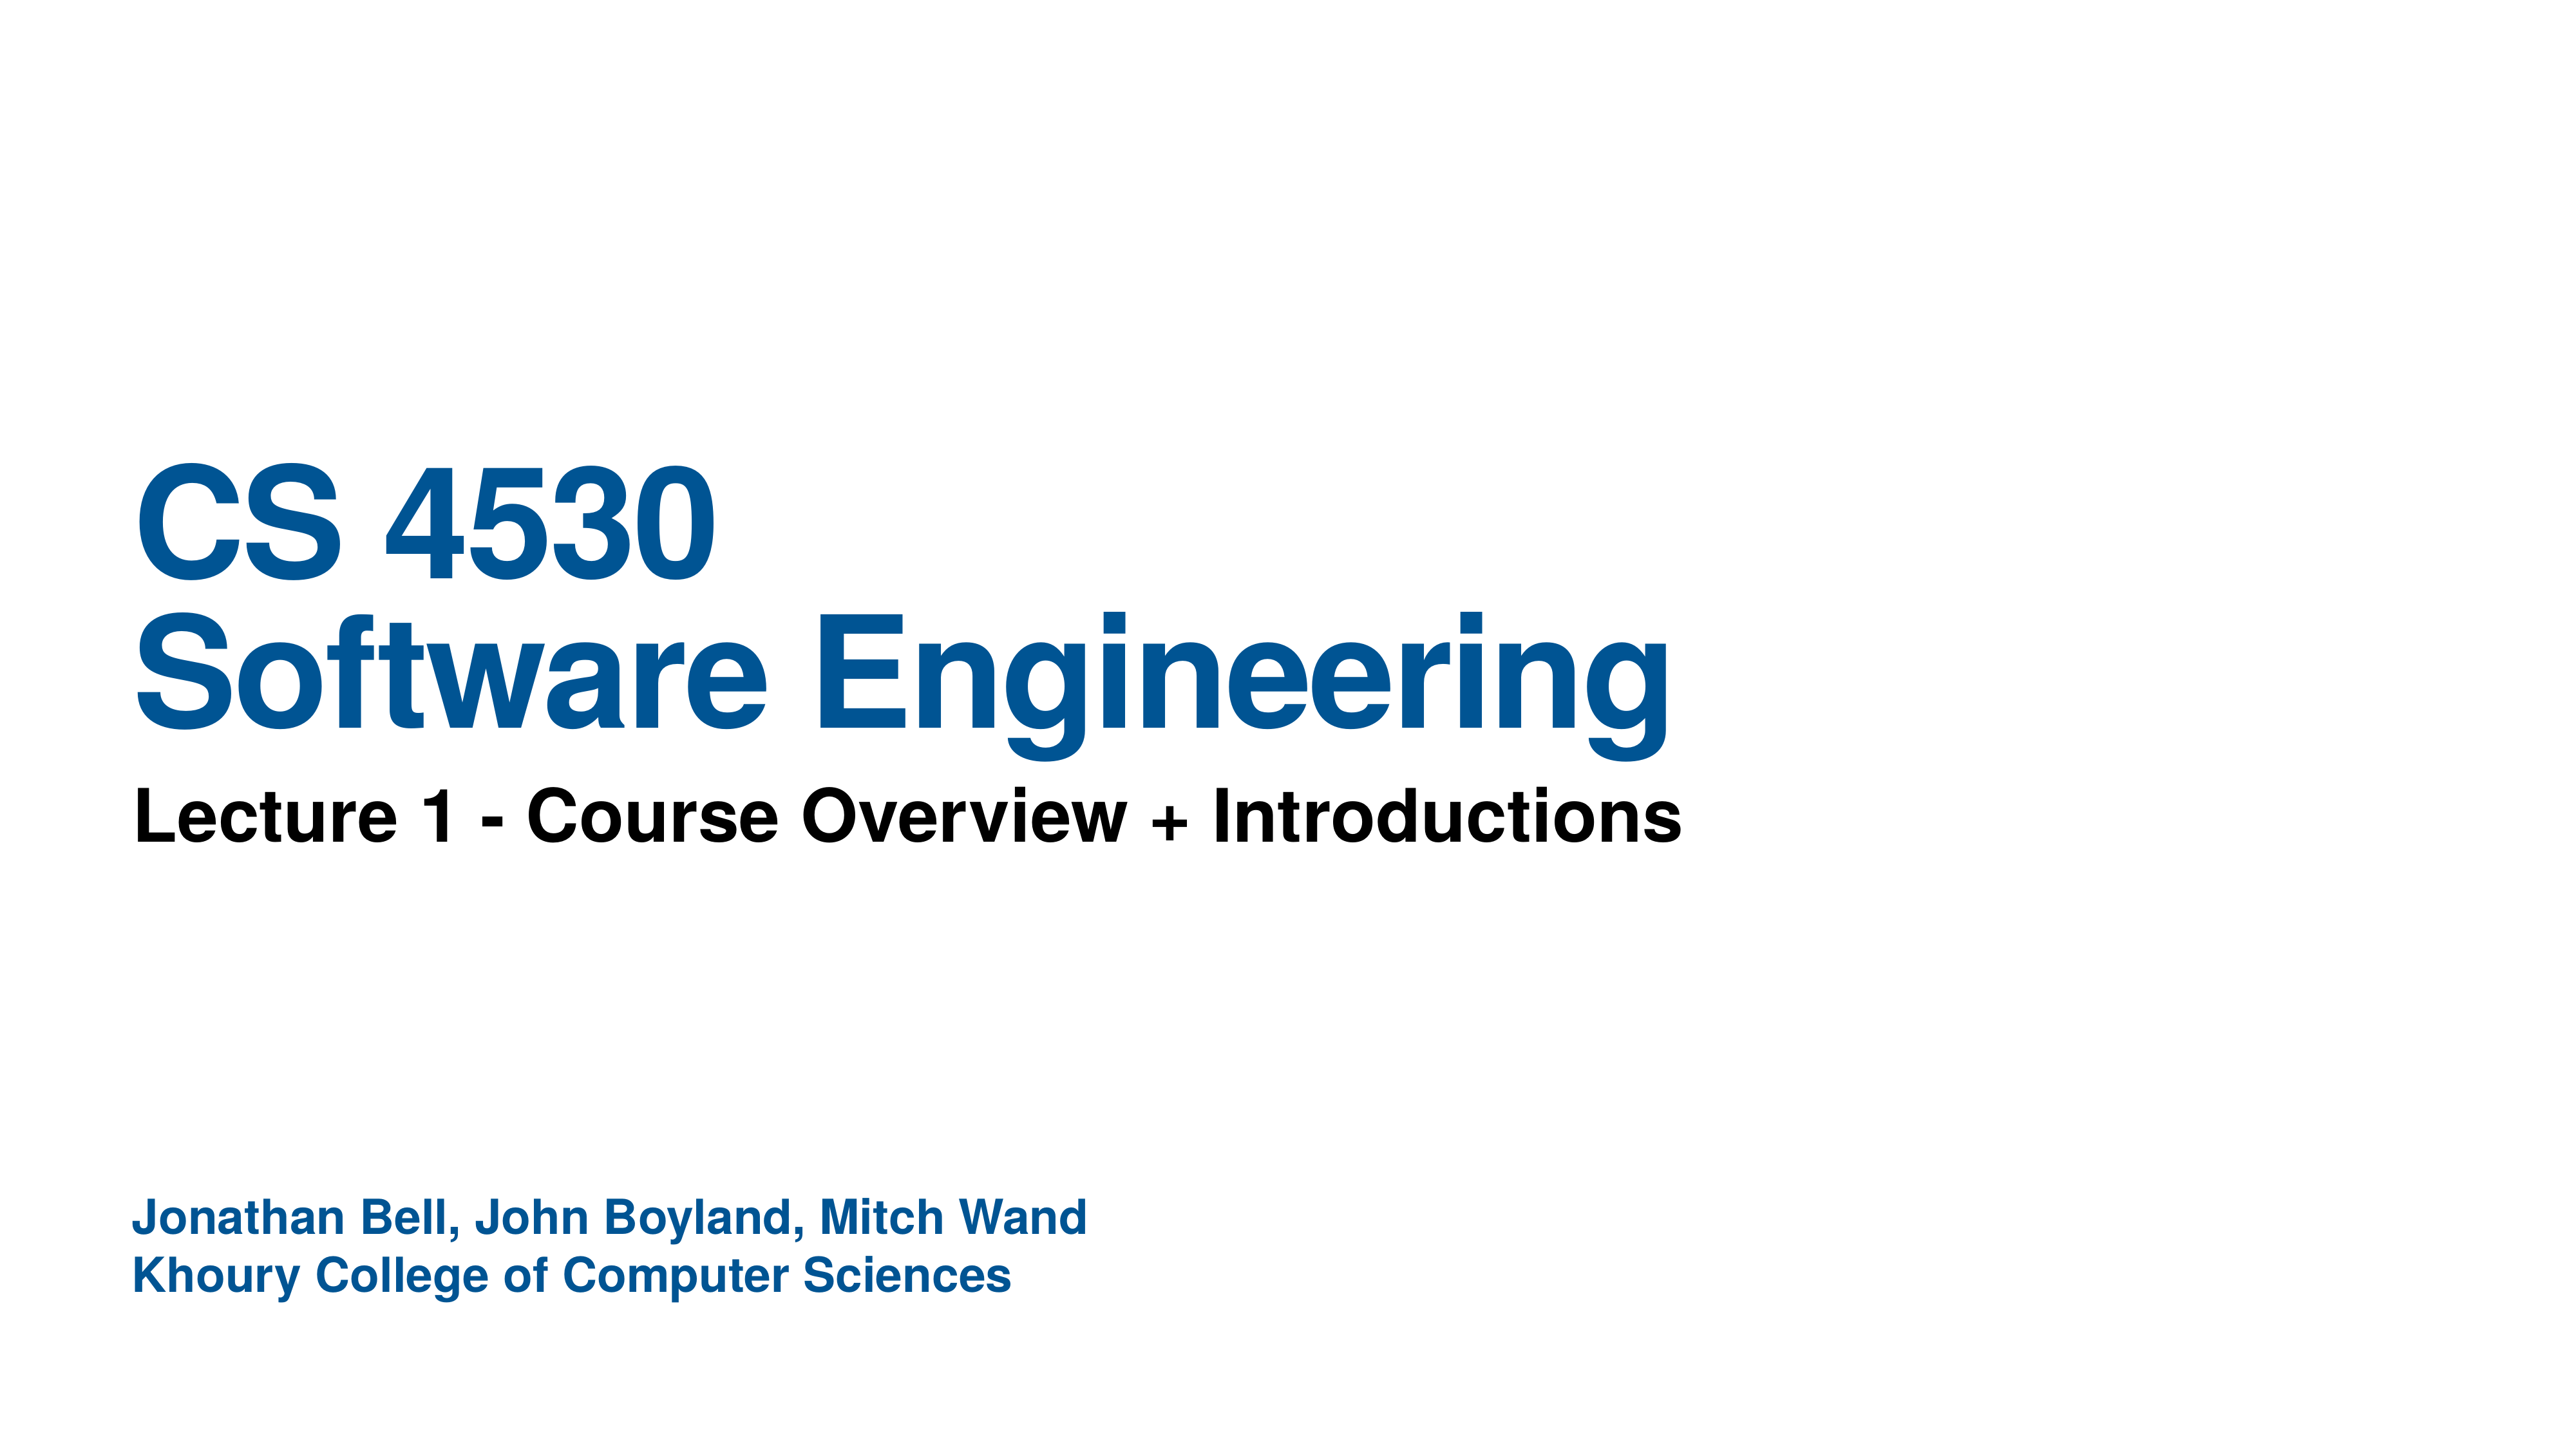

# CS 4530
Software Engineering
Lecture 1 - Course Overview + Introductions
Jonathan Bell, John Boyland, Mitch Wand
Khoury College of Computer Sciences